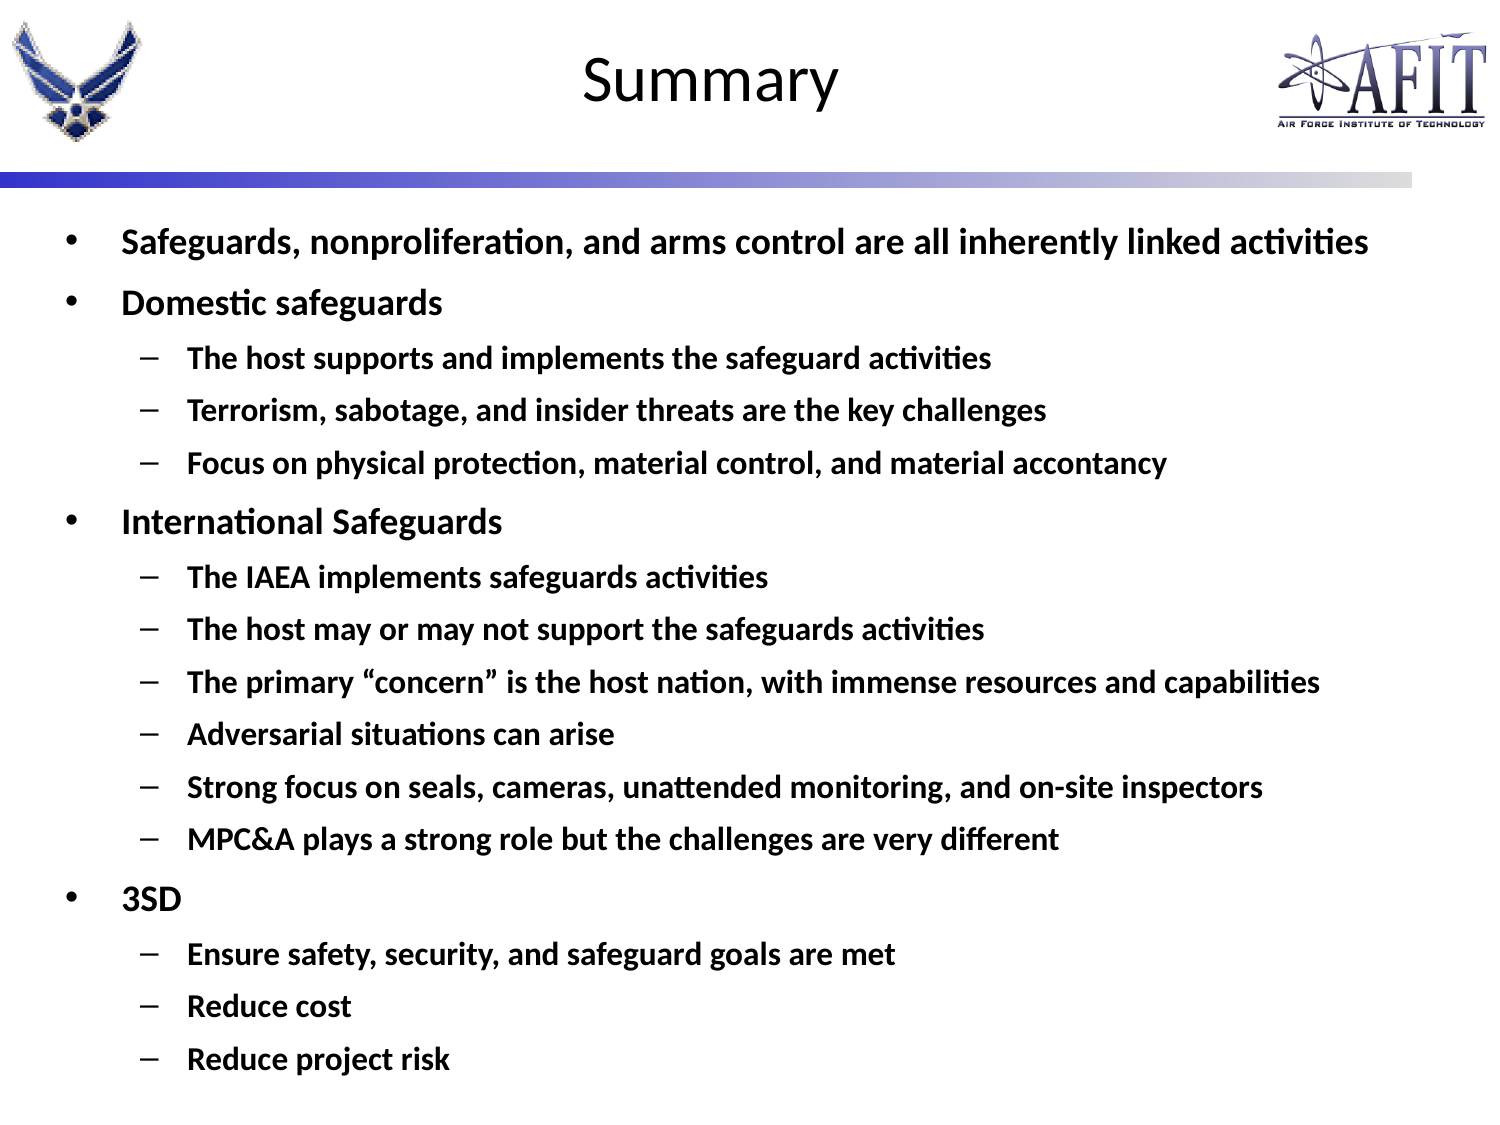

# Summary
Safeguards, nonproliferation, and arms control are all inherently linked activities
Domestic safeguards
The host supports and implements the safeguard activities
Terrorism, sabotage, and insider threats are the key challenges
Focus on physical protection, material control, and material accontancy
International Safeguards
The IAEA implements safeguards activities
The host may or may not support the safeguards activities
The primary “concern” is the host nation, with immense resources and capabilities
Adversarial situations can arise
Strong focus on seals, cameras, unattended monitoring, and on-site inspectors
MPC&A plays a strong role but the challenges are very different
3SD
Ensure safety, security, and safeguard goals are met
Reduce cost
Reduce project risk